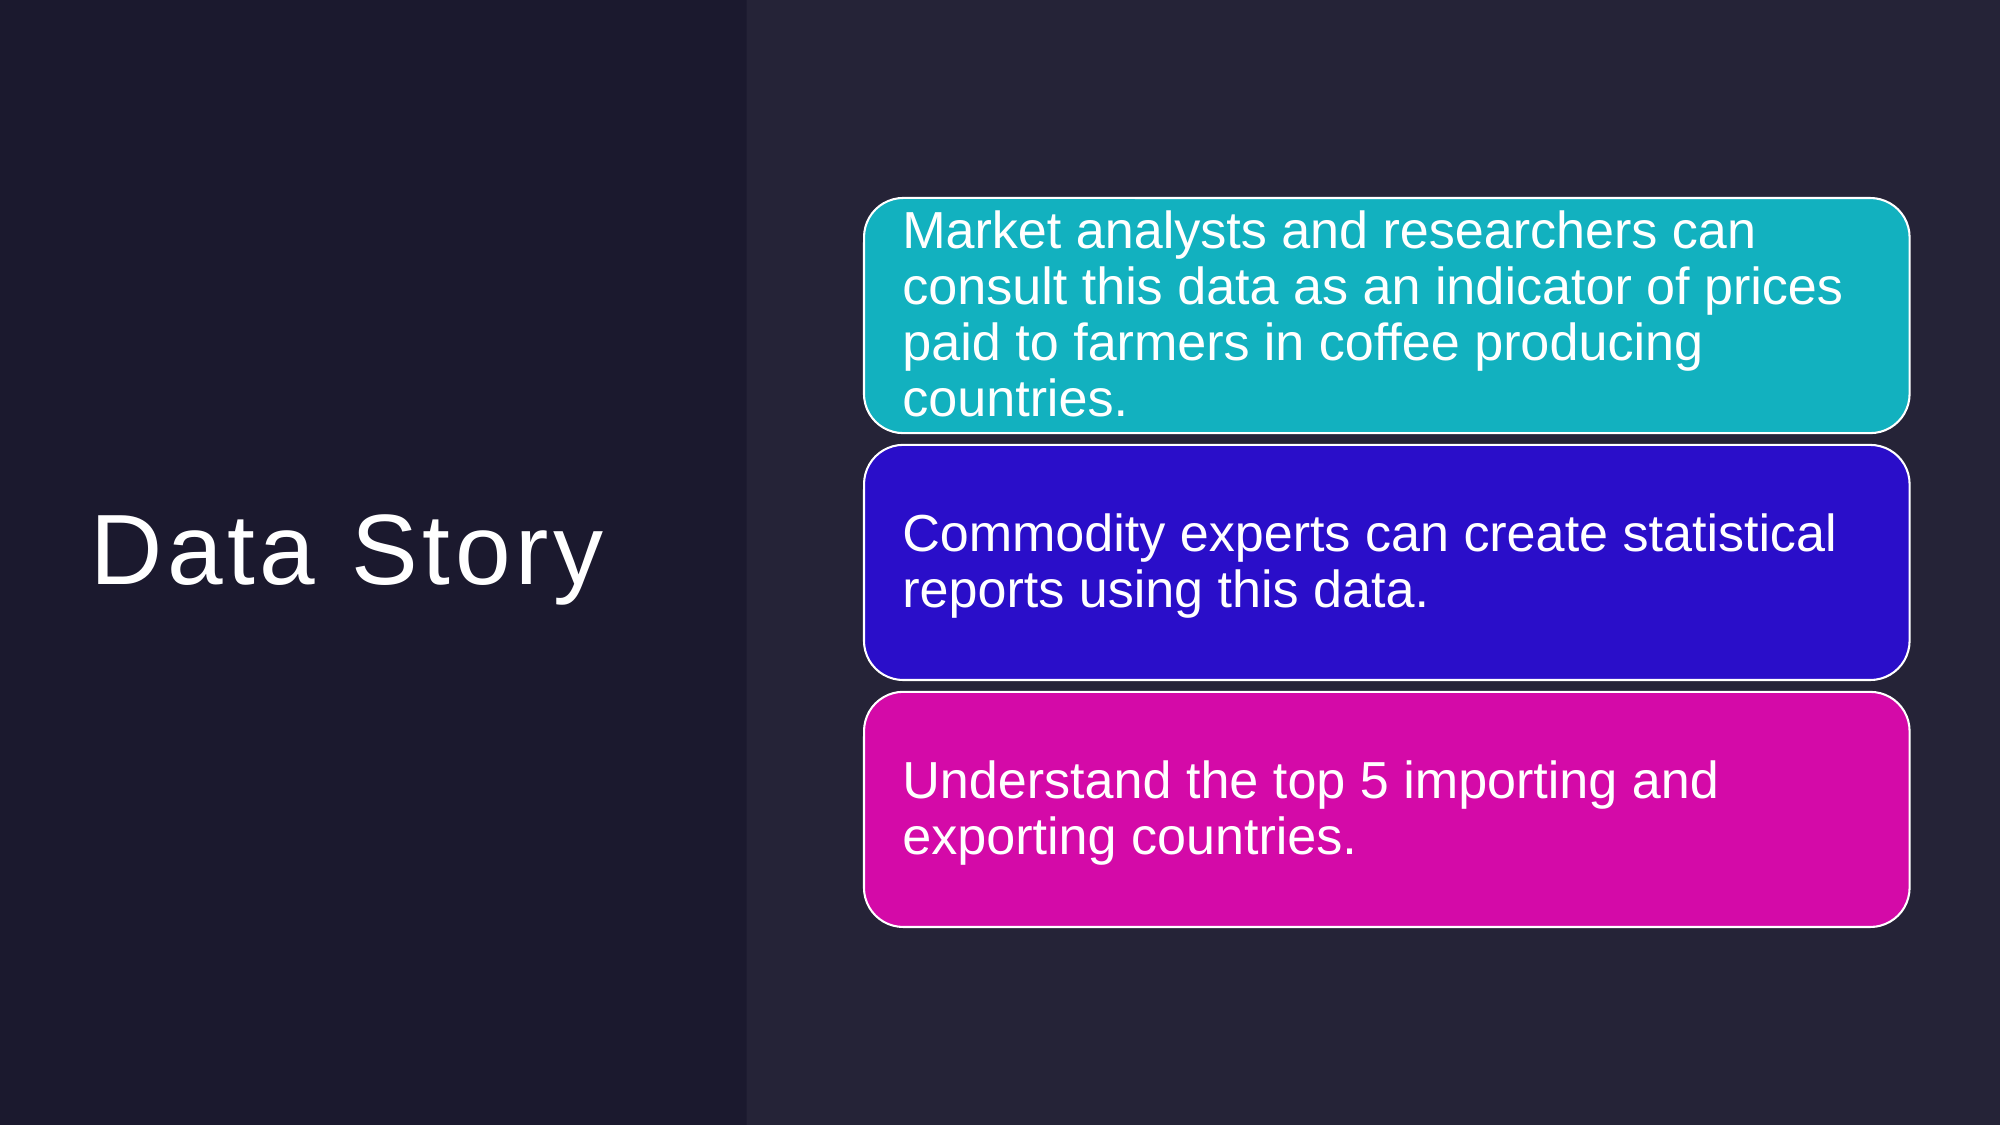

# Data Story
Market analysts and researchers can consult this data as an indicator of prices paid to farmers in coffee producing countries.
Commodity experts can create statistical reports using this data.
Understand the top 5 importing and exporting countries.